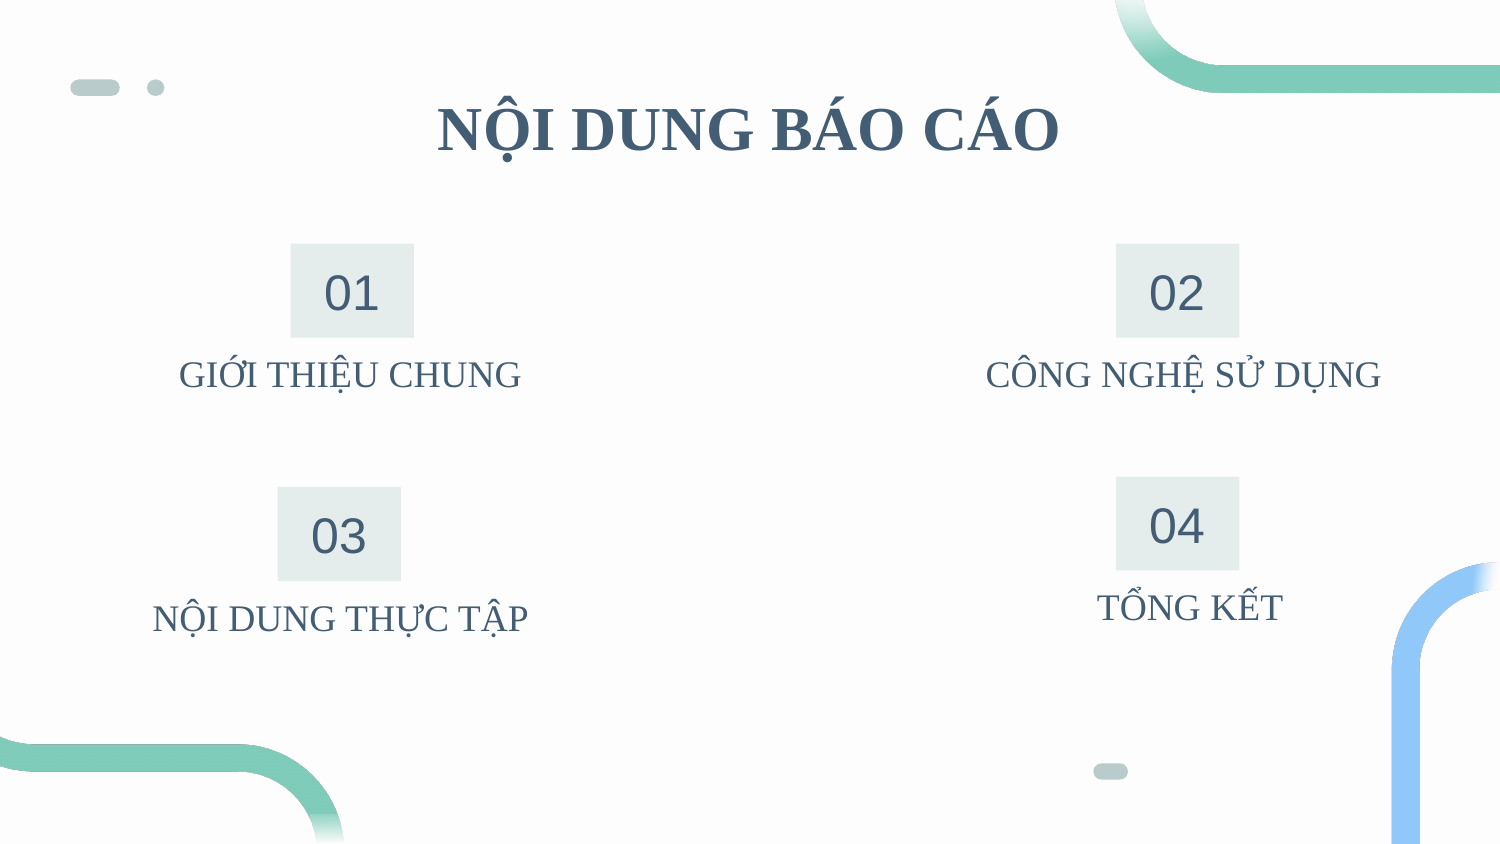

# NỘI DUNG BÁO CÁO
01
02
CÔNG NGHỆ SỬ DỤNG
GIỚI THIỆU CHUNG
04
03
TỔNG KẾT
NỘI DUNG THỰC TẬP